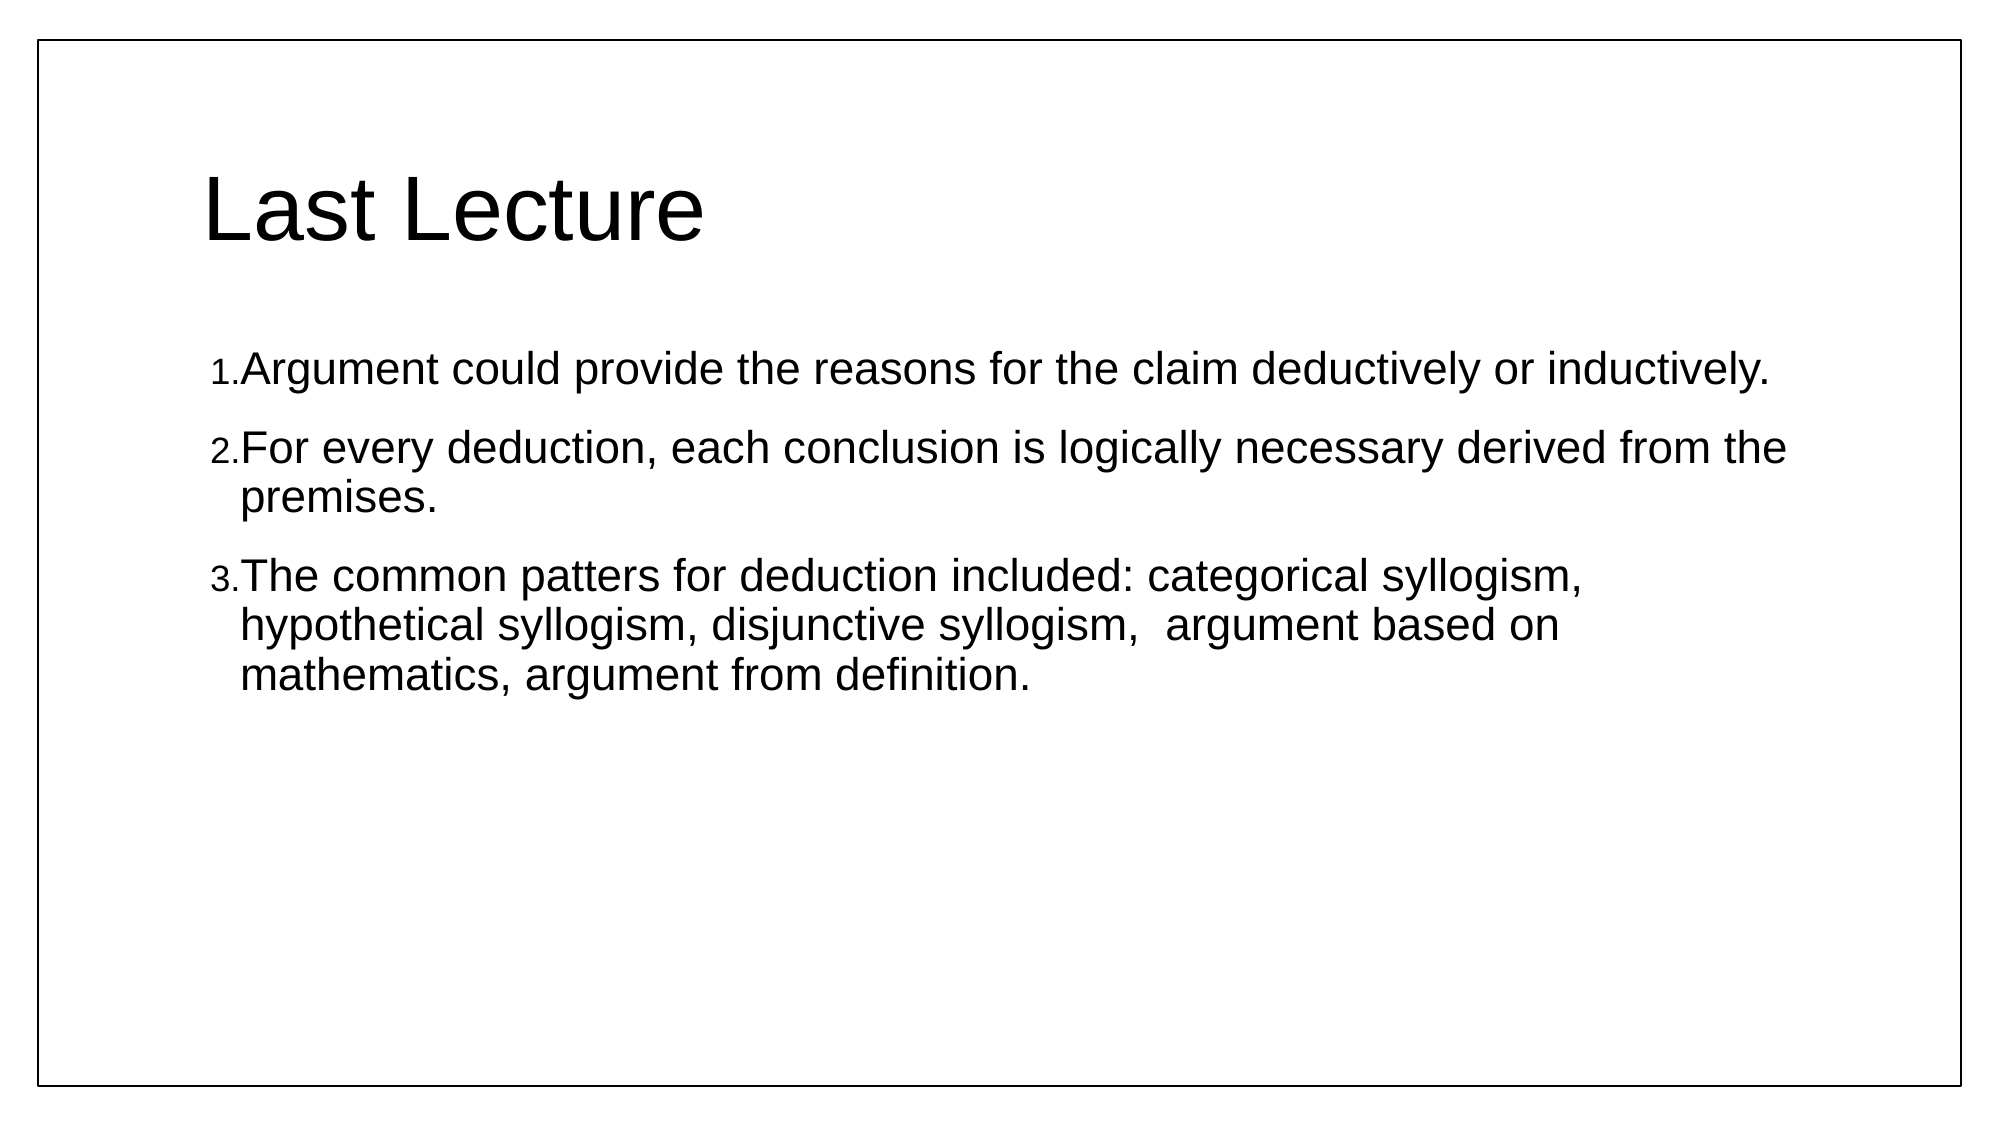

# Last Lecture
Argument could provide the reasons for the claim deductively or inductively.
For every deduction, each conclusion is logically necessary derived from the premises.
The common patters for deduction included: categorical syllogism, hypothetical syllogism, disjunctive syllogism,  argument based on mathematics, argument from definition.